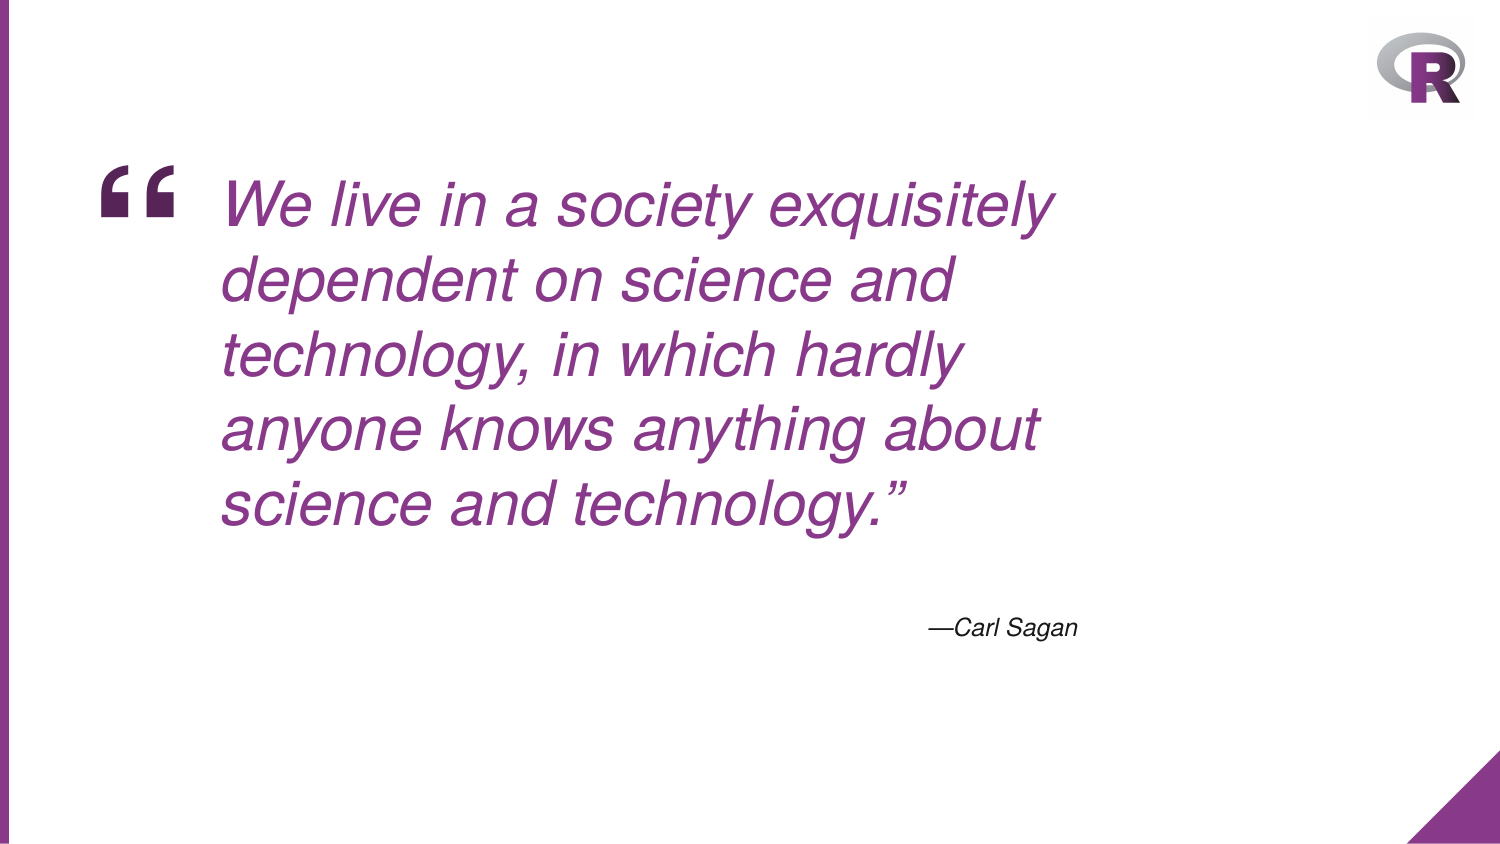

We live in a society exquisitely dependent on science and technology, in which hardly anyone knows anything about science and technology.”
—Carl Sagan